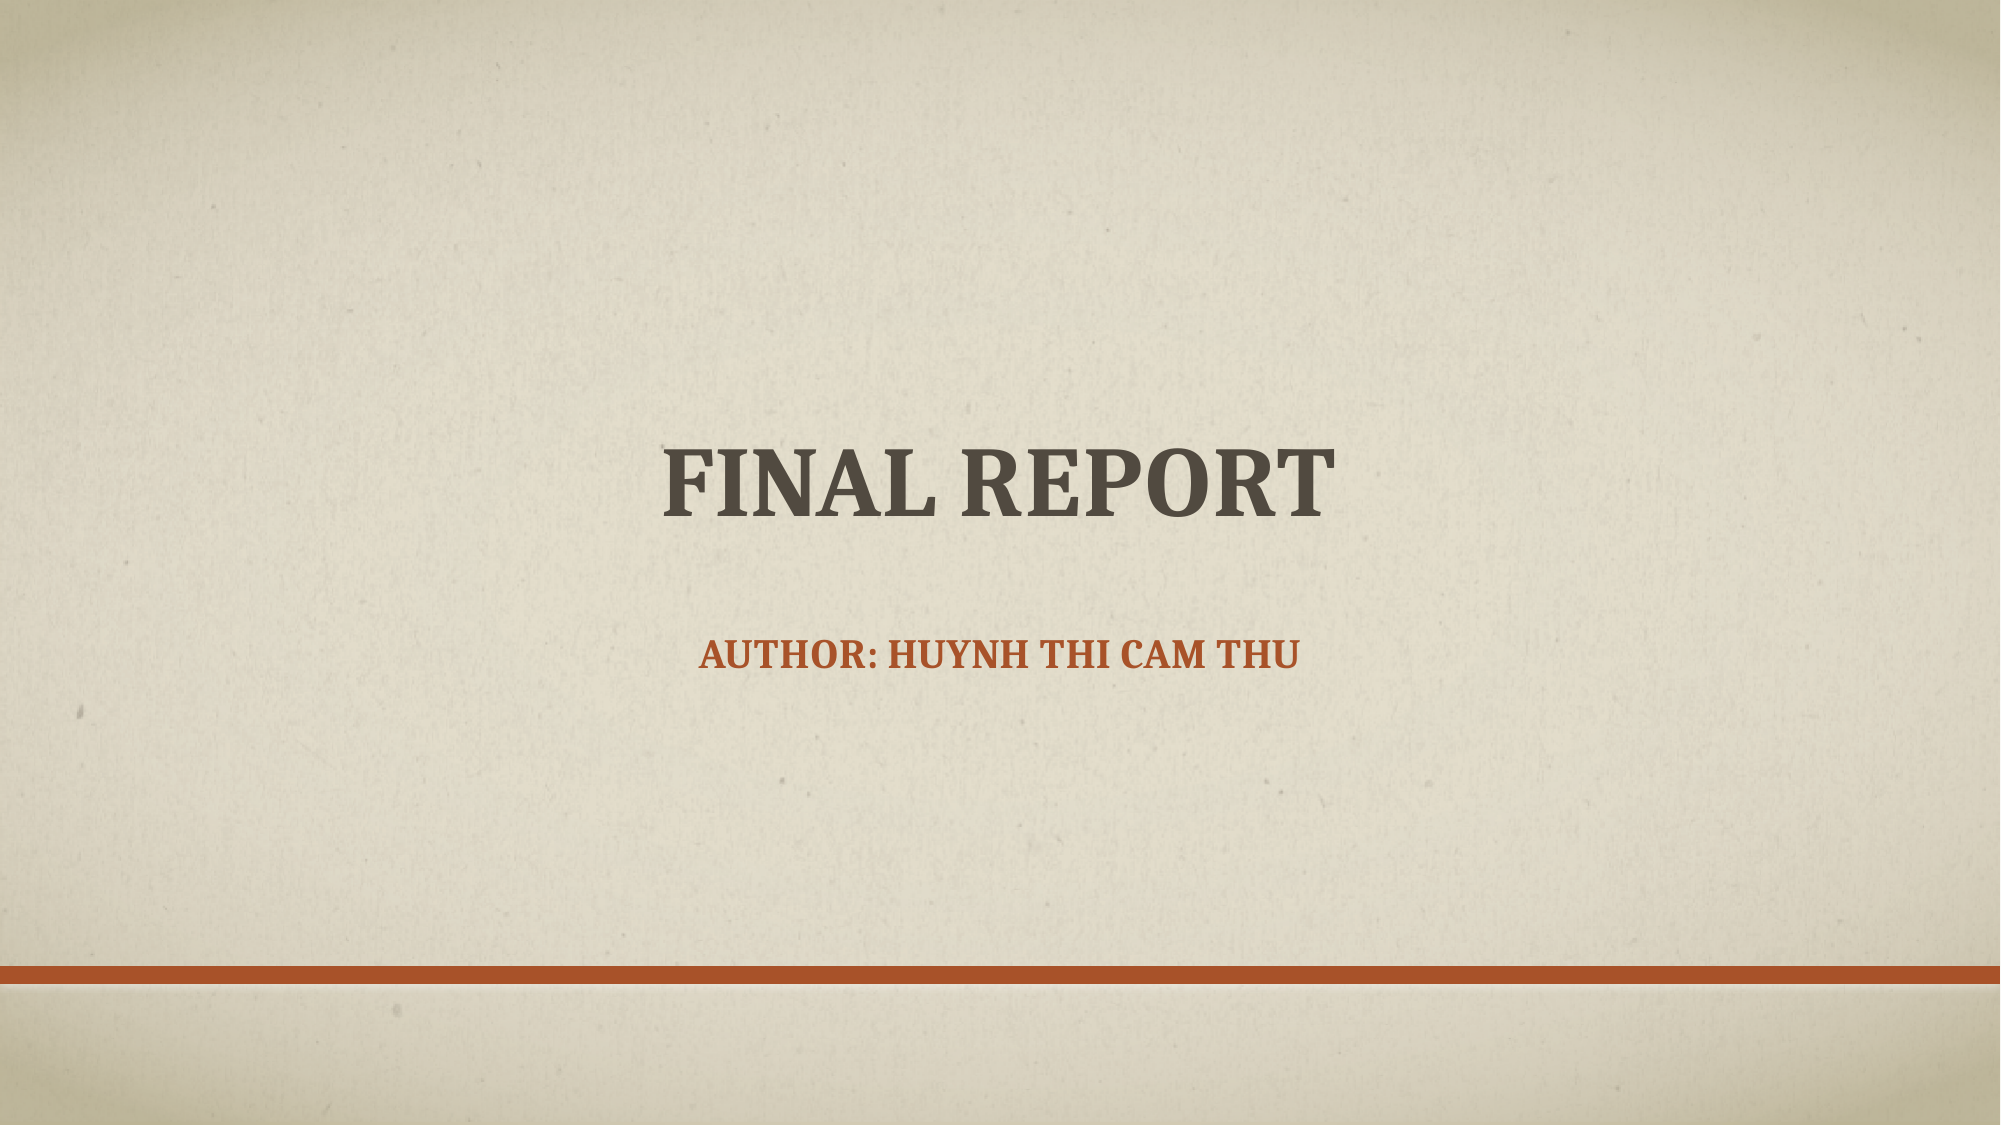

# Final report
Author: Huynh thi cam thu